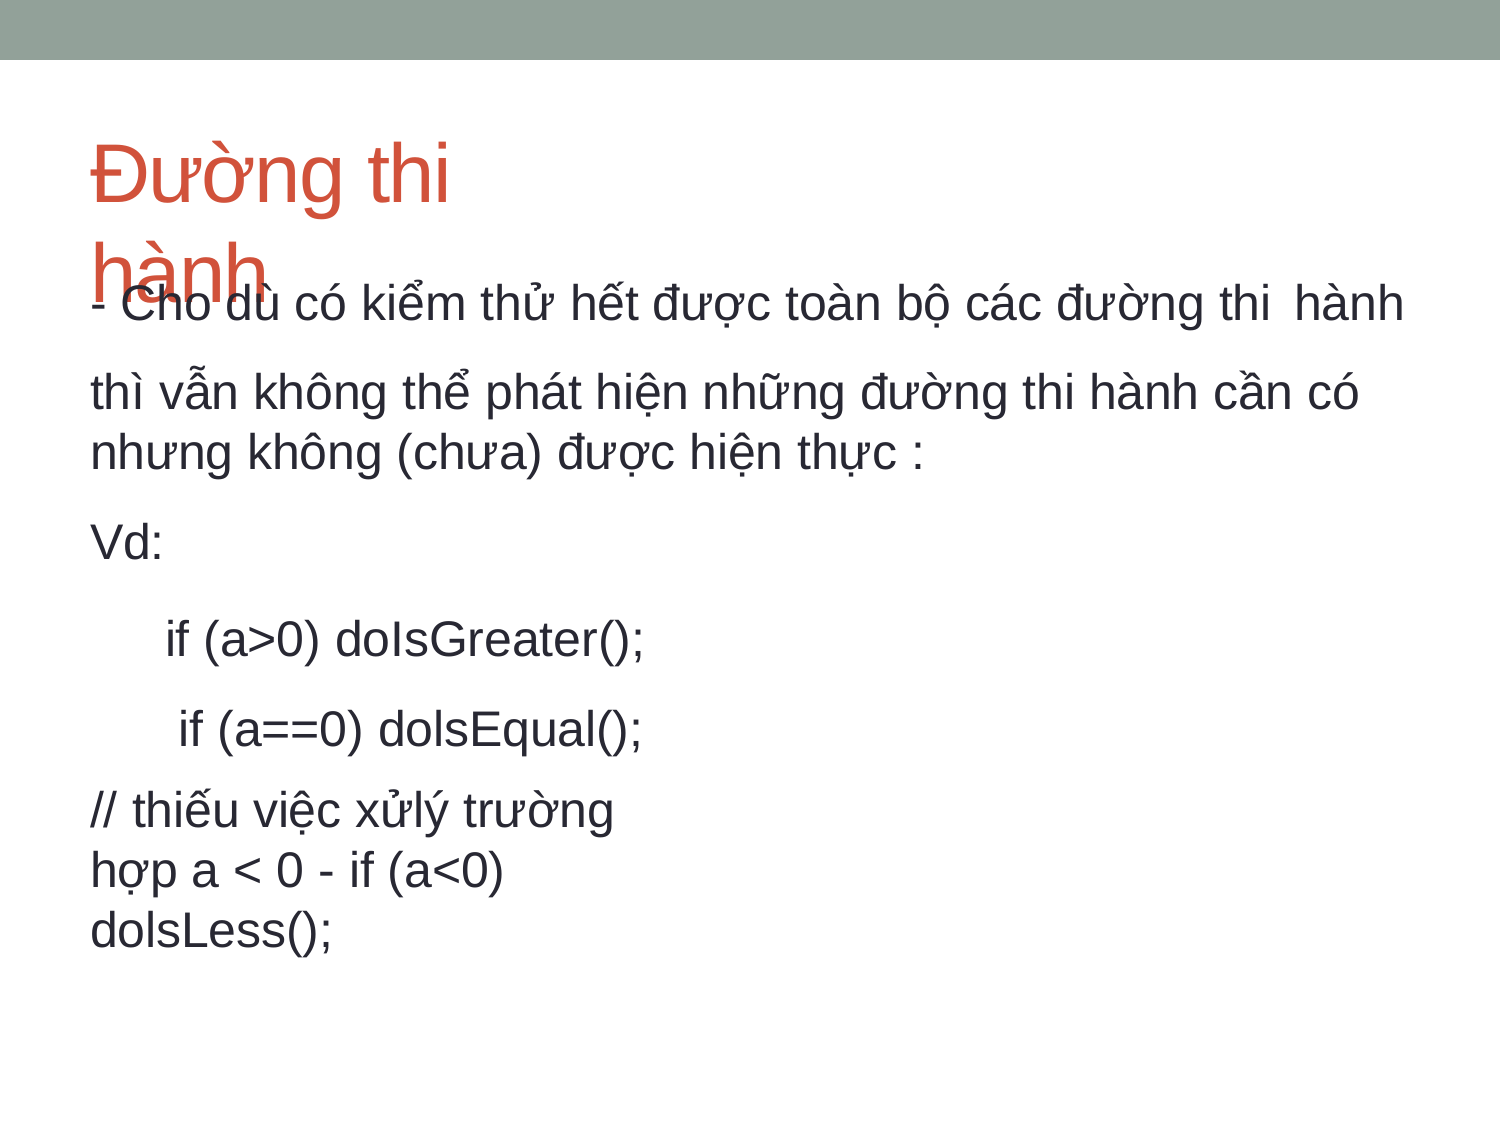

# Đường thi hành
- Cho dù có kiểm thử hết được toàn bộ các đường thi hành
thì vẫn không thể phát hiện những đường thi hành cần có  nhưng không (chưa) được hiện thực :
Vd:
if (a>0) doIsGreater();  if (a==0) dolsEqual();
// thiếu việc xửlý trường hợp a < 0 - if (a<0) dolsLess();